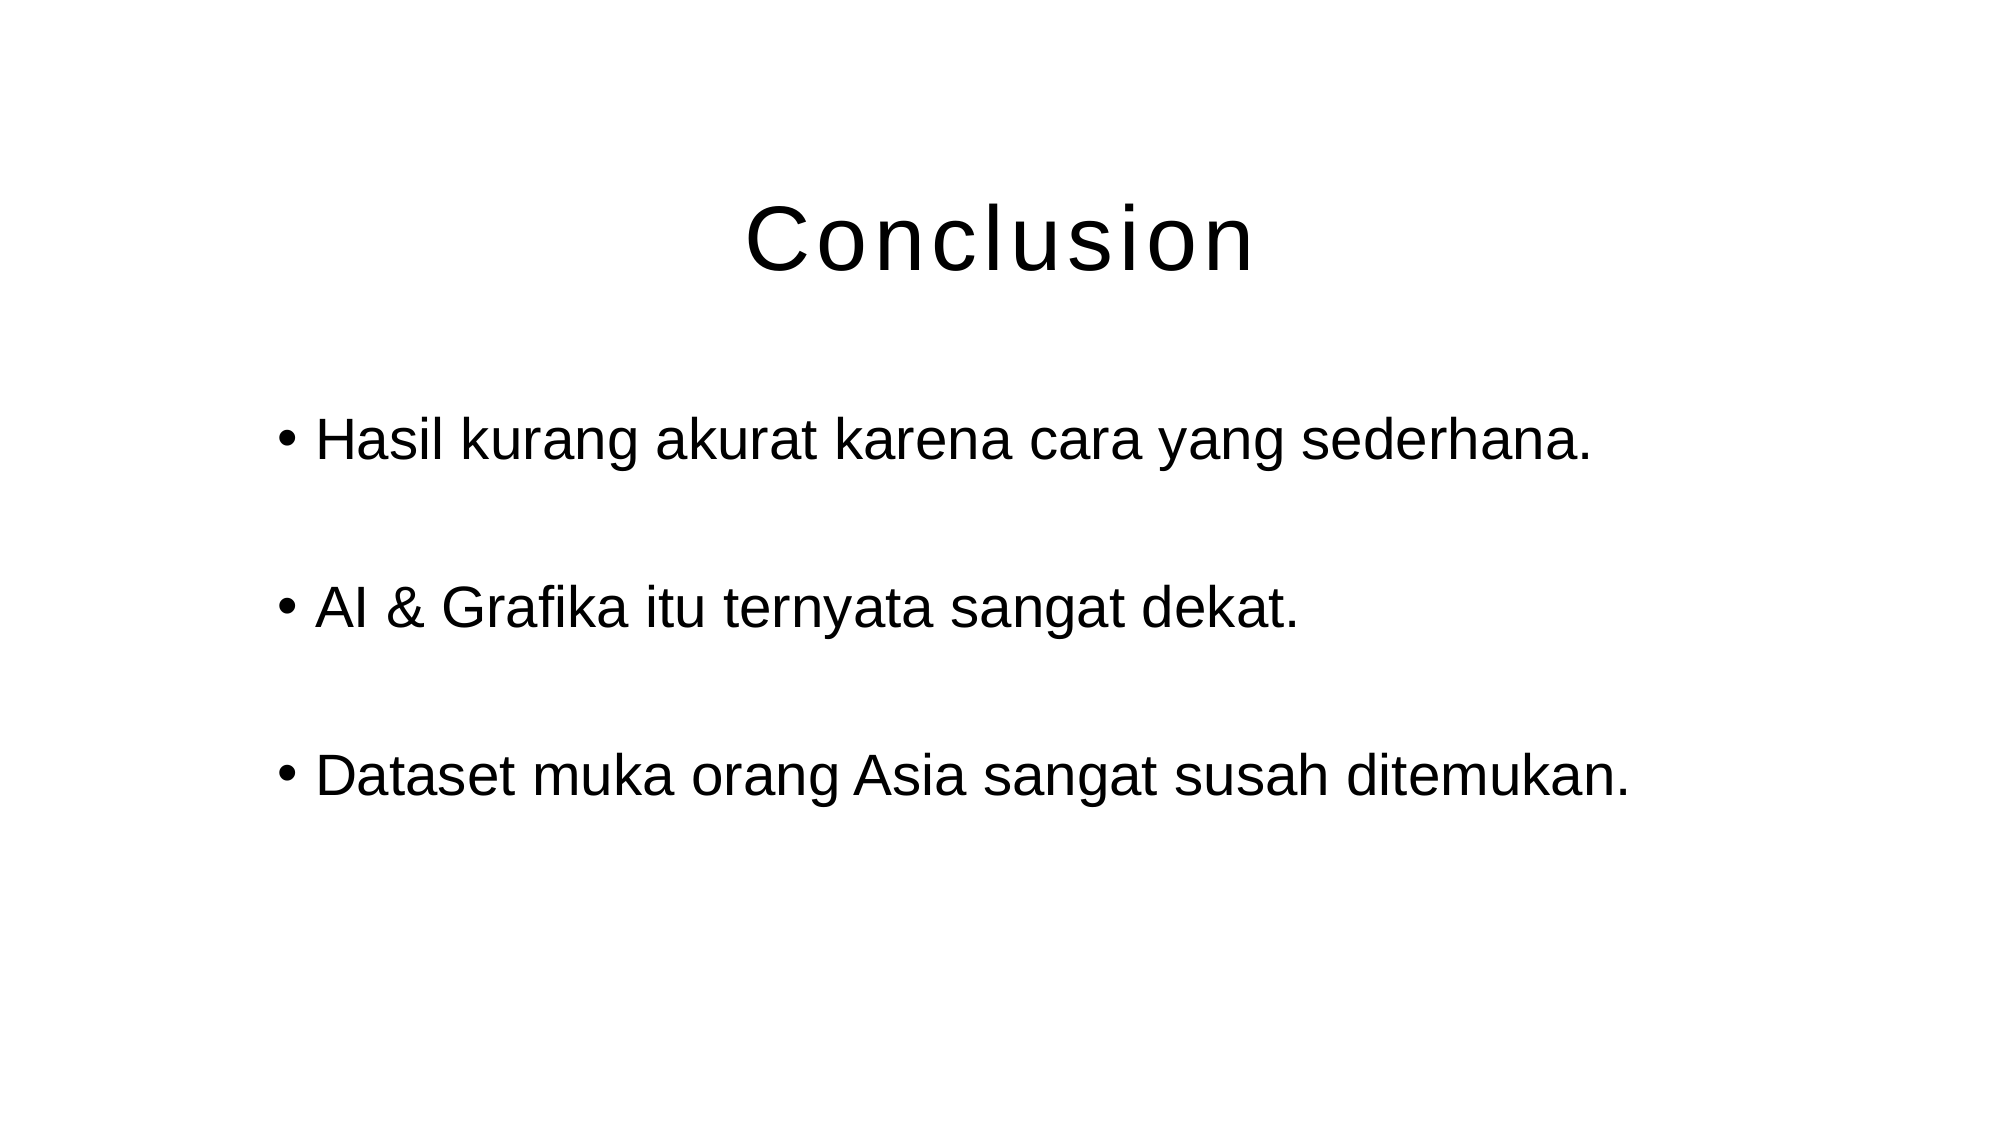

# Conclusion
Hasil kurang akurat karena cara yang sederhana.

AI & Grafika itu ternyata sangat dekat.

Dataset muka orang Asia sangat susah ditemukan.